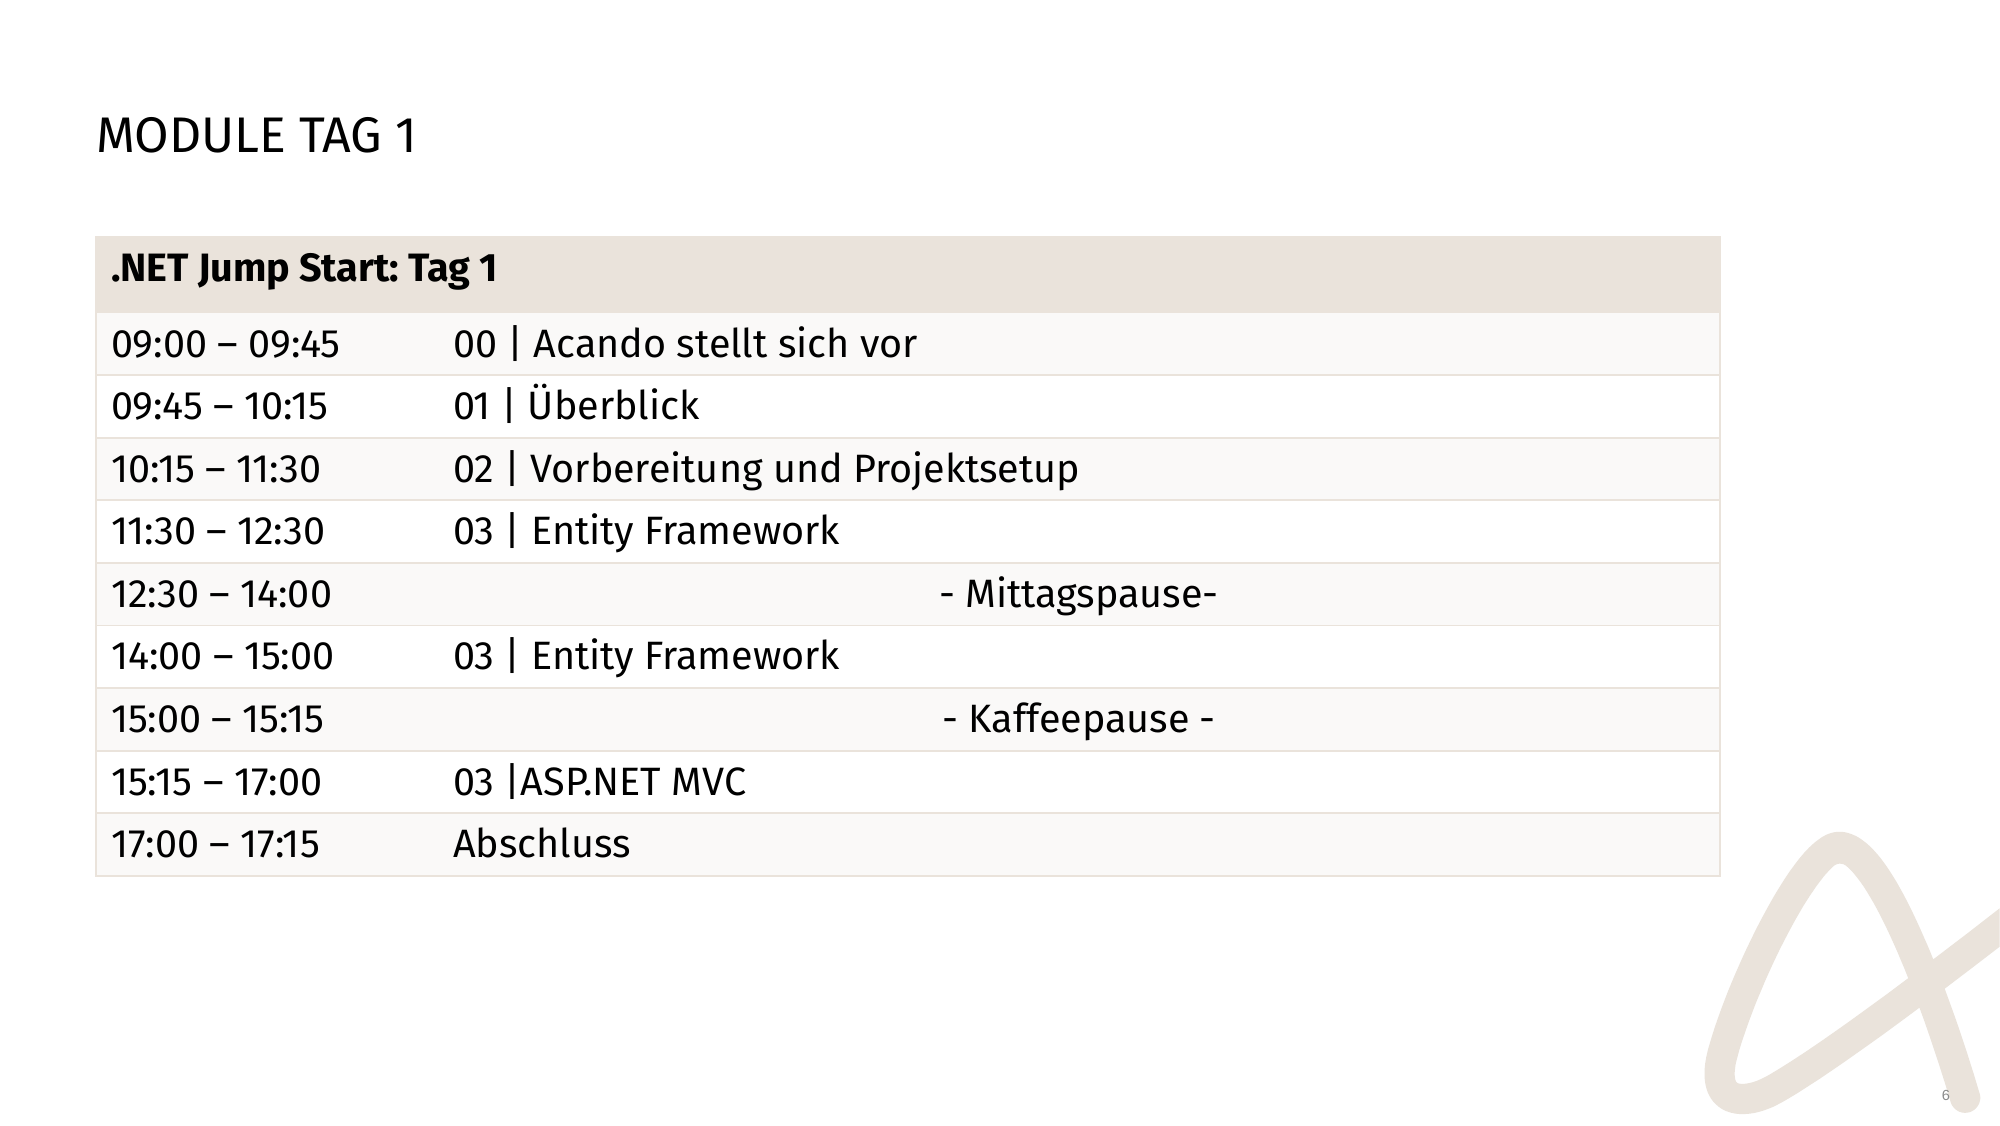

# Module Tag 1
| .NET Jump Start: Tag 1 |  |
| --- | --- |
| 09:00 – 09:45 | 00 | Acando stellt sich vor |
| 09:45 – 10:15 | 01 | Überblick |
| 10:15 – 11:30 | 02 | Vorbereitung und Projektsetup |
| 11:30 – 12:30 | 03 | Entity Framework |
| 12:30 – 14:00 | - Mittagspause- |
| 14:00 – 15:00 | 03 | Entity Framework |
| 15:00 – 15:15 | - Kaffeepause - |
| 15:15 – 17:00 | 03 |ASP.NET MVC |
| 17:00 – 17:15 | Abschluss |
6